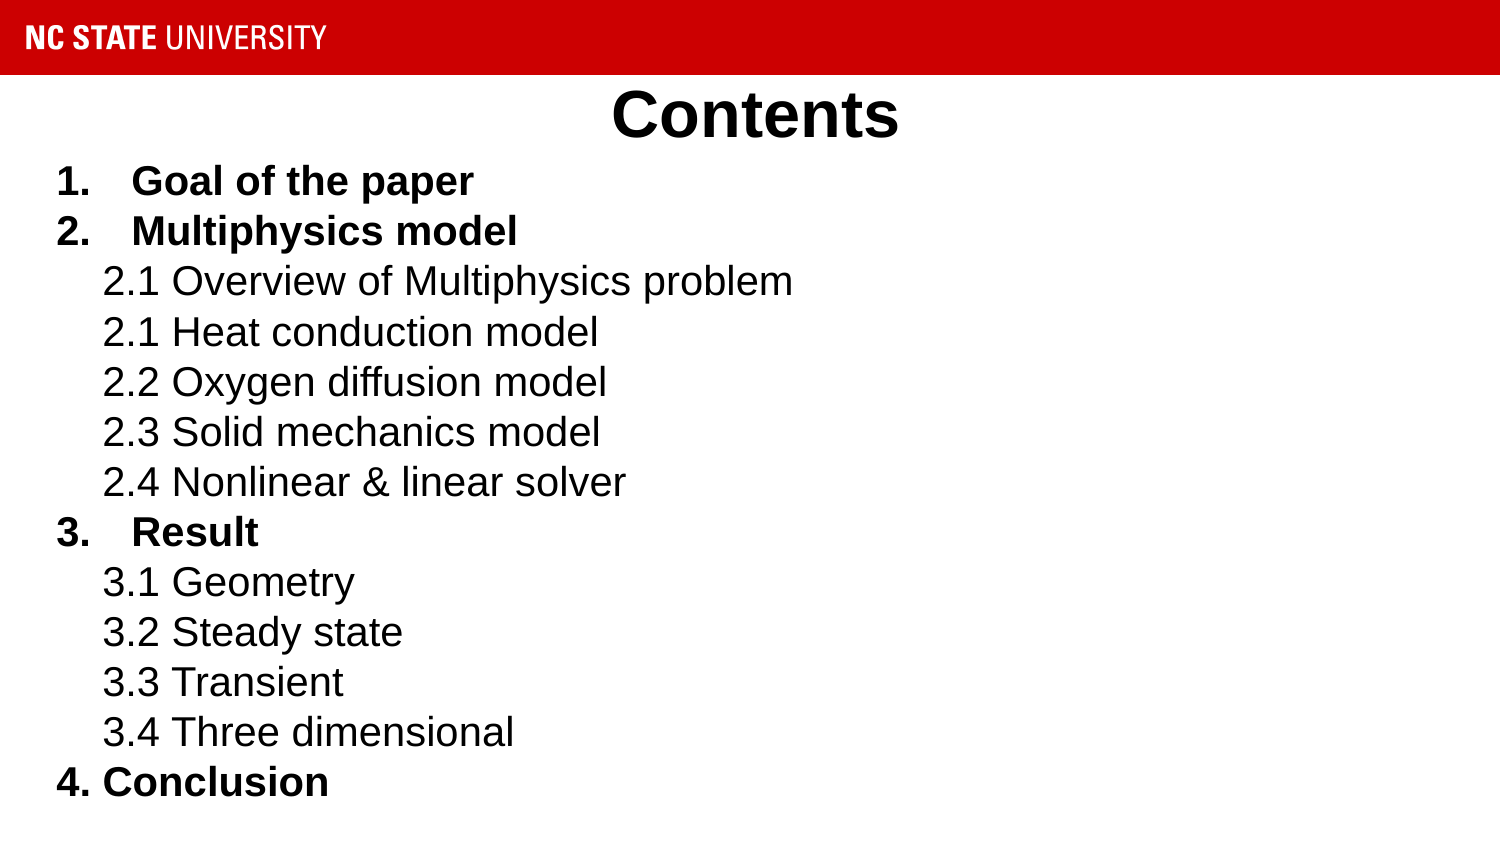

# Contents
Goal of the paper
Multiphysics model
    2.1 Overview of Multiphysics problem
    2.1 Heat conduction model
    2.2 Oxygen diffusion model
    2.3 Solid mechanics model
    2.4 Nonlinear & linear solver
Result
    3.1 Geometry
    3.2 Steady state
    3.3 Transient
    3.4 Three dimensional
4. Conclusion